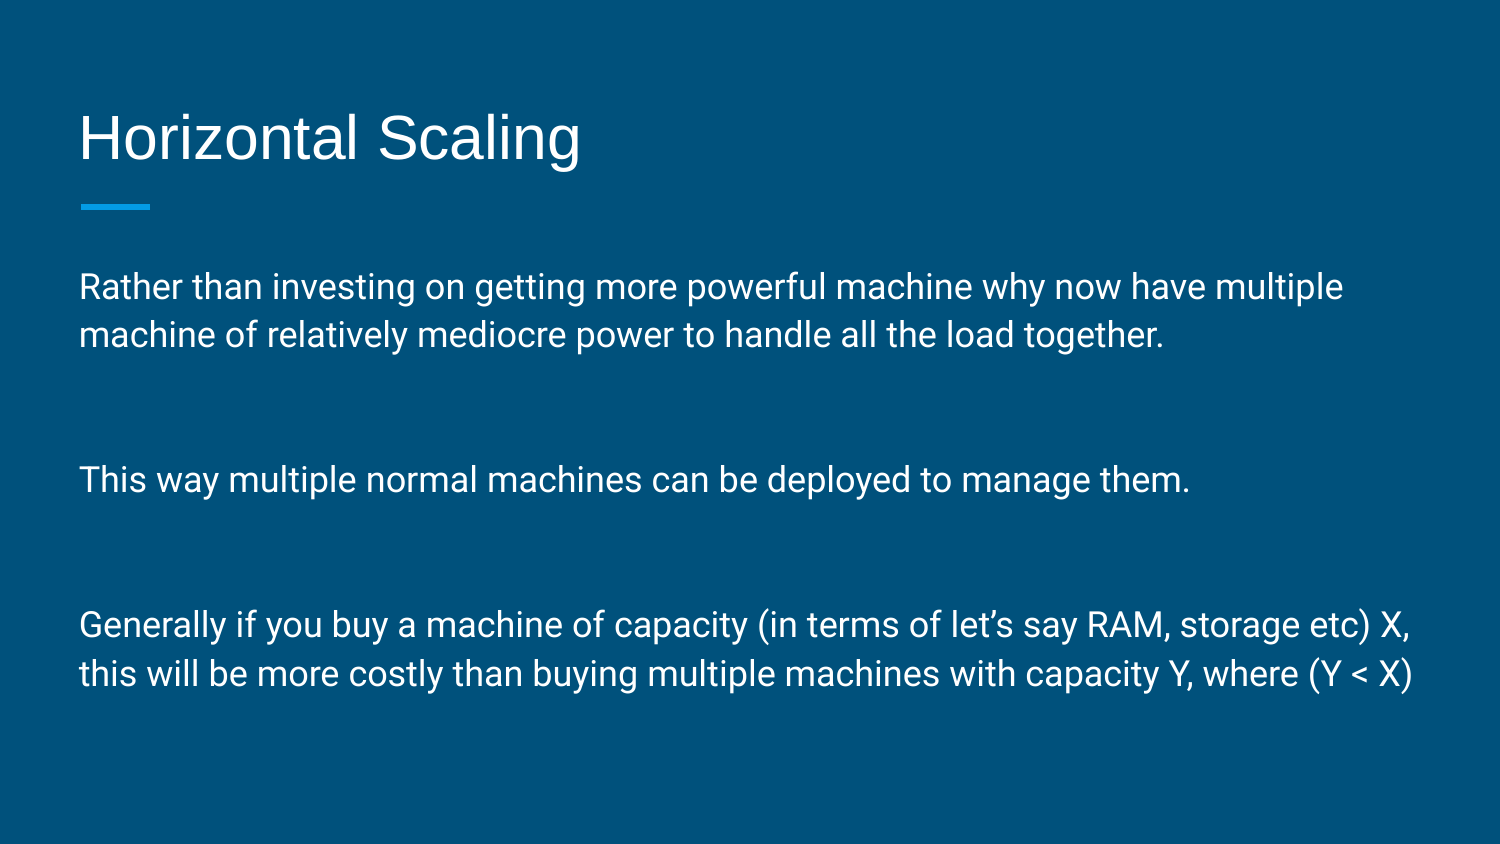

# Horizontal Scaling
Rather than investing on getting more powerful machine why now have multiple machine of relatively mediocre power to handle all the load together.

This way multiple normal machines can be deployed to manage them.

Generally if you buy a machine of capacity (in terms of let’s say RAM, storage etc) X, this will be more costly than buying multiple machines with capacity Y, where (Y < X)